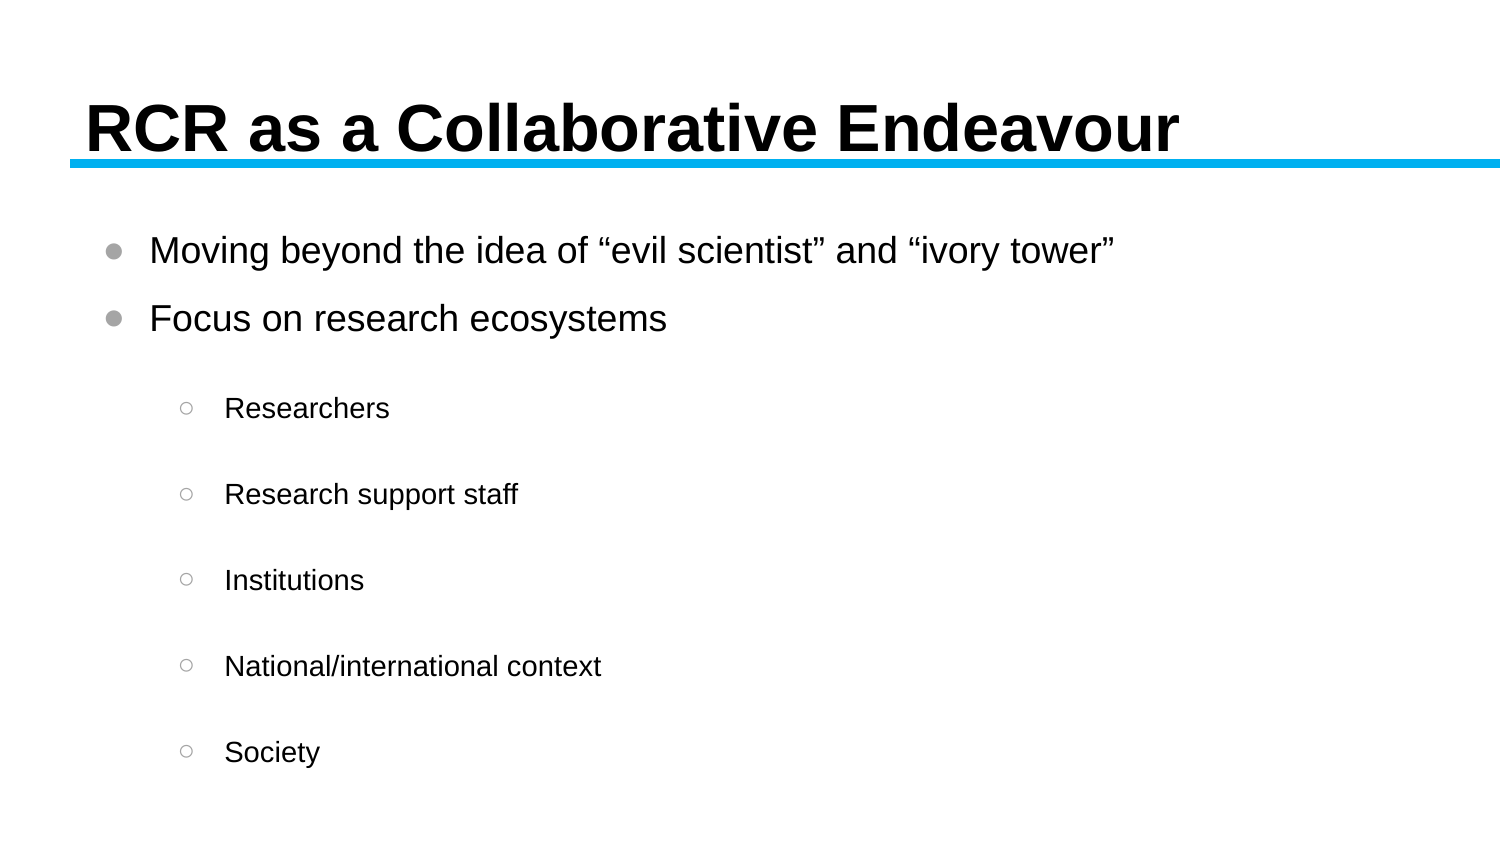

# RCR as a Collaborative Endeavour
Moving beyond the idea of “evil scientist” and “ivory tower”
Focus on research ecosystems
Researchers
Research support staff
Institutions
National/international context
Society